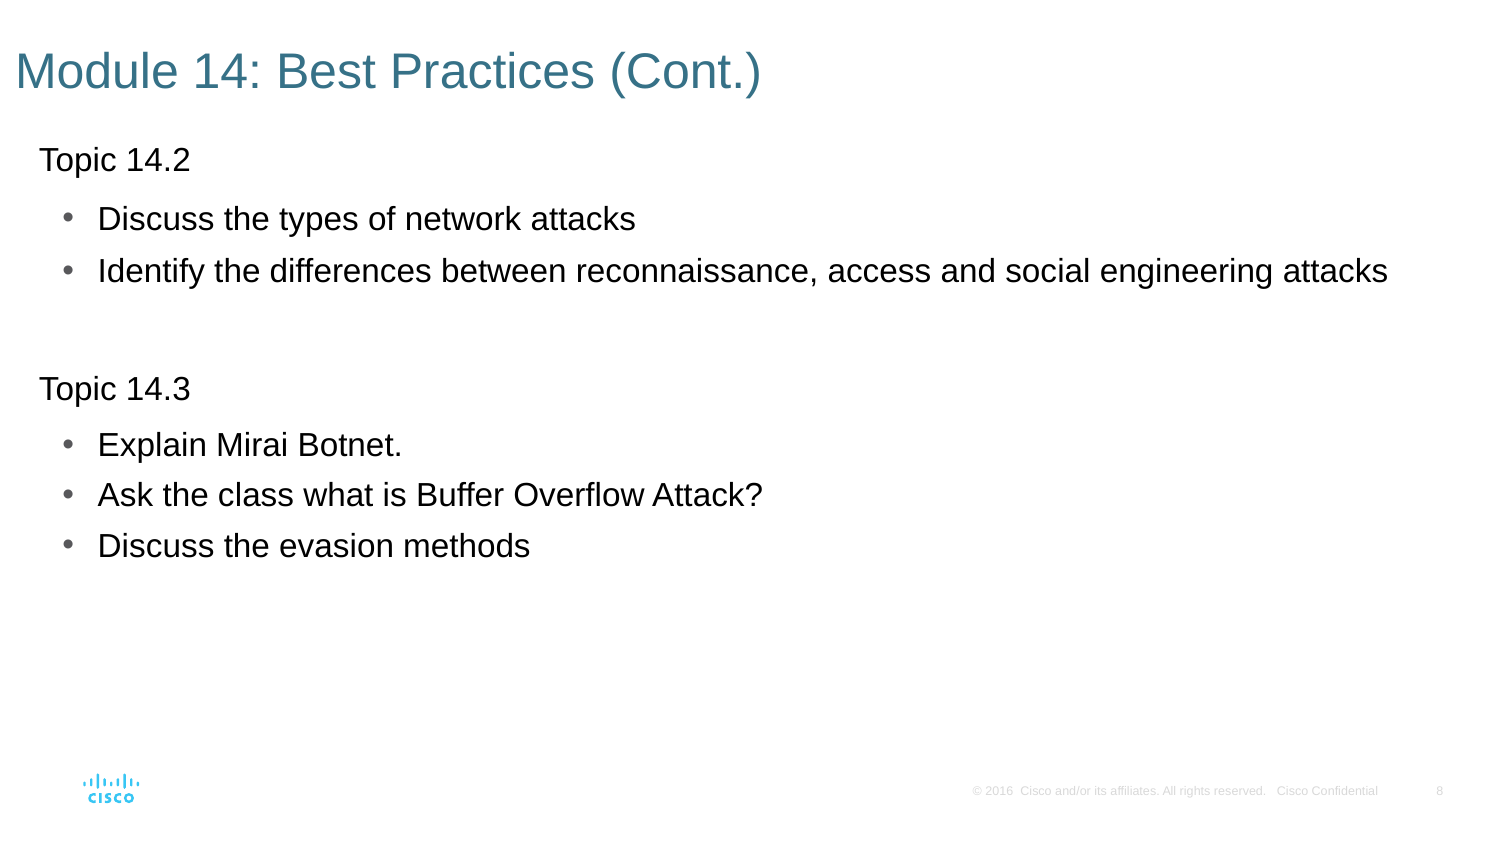

# Module 14: Best Practices (Cont.)
Topic 14.2
Discuss the types of network attacks
Identify the differences between reconnaissance, access and social engineering attacks

Topic 14.3
Explain Mirai Botnet.
Ask the class what is Buffer Overflow Attack?
Discuss the evasion methods